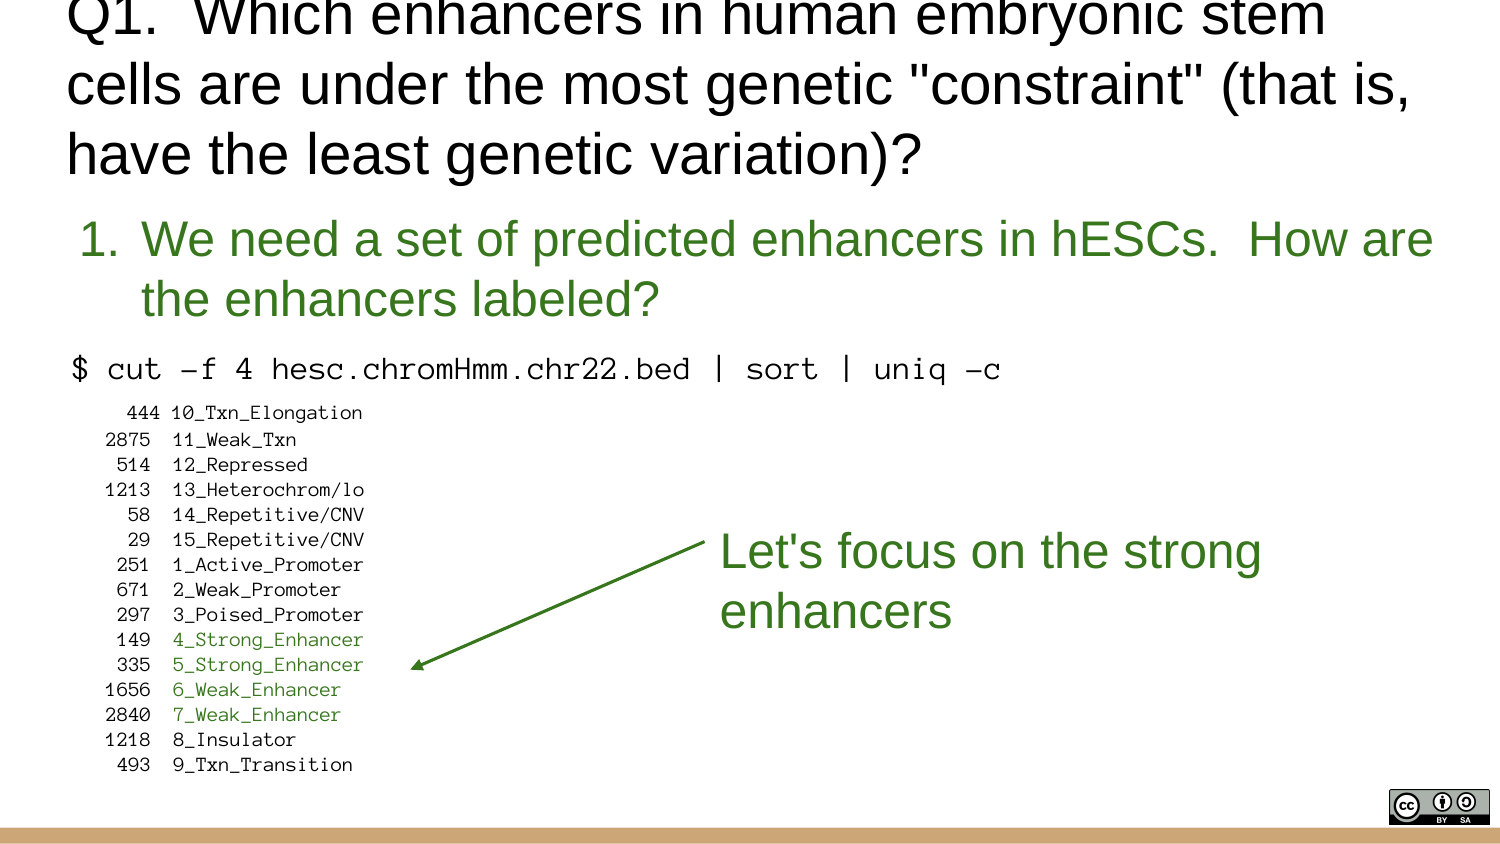

# Q1.  Which enhancers in human embryonic stem cells are under the most genetic "constraint" (that is, have the least genetic variation)?
We need a set of predicted enhancers in hESCs.  How are the enhancers labeled?

Let's focus on the strong enhancers
$ cut -f 4 hesc.chromHmm.chr22.bed | sort | uniq -c
   444 10_Txn_Elongation
   2875  11_Weak_Txn
    514  12_Repressed
   1213  13_Heterochrom/lo
     58  14_Repetitive/CNV
     29  15_Repetitive/CNV
    251  1_Active_Promoter
    671  2_Weak_Promoter
    297  3_Poised_Promoter
    149  4_Strong_Enhancer
    335  5_Strong_Enhancer
   1656  6_Weak_Enhancer
   2840  7_Weak_Enhancer
   1218  8_Insulator
    493  9_Txn_Transition